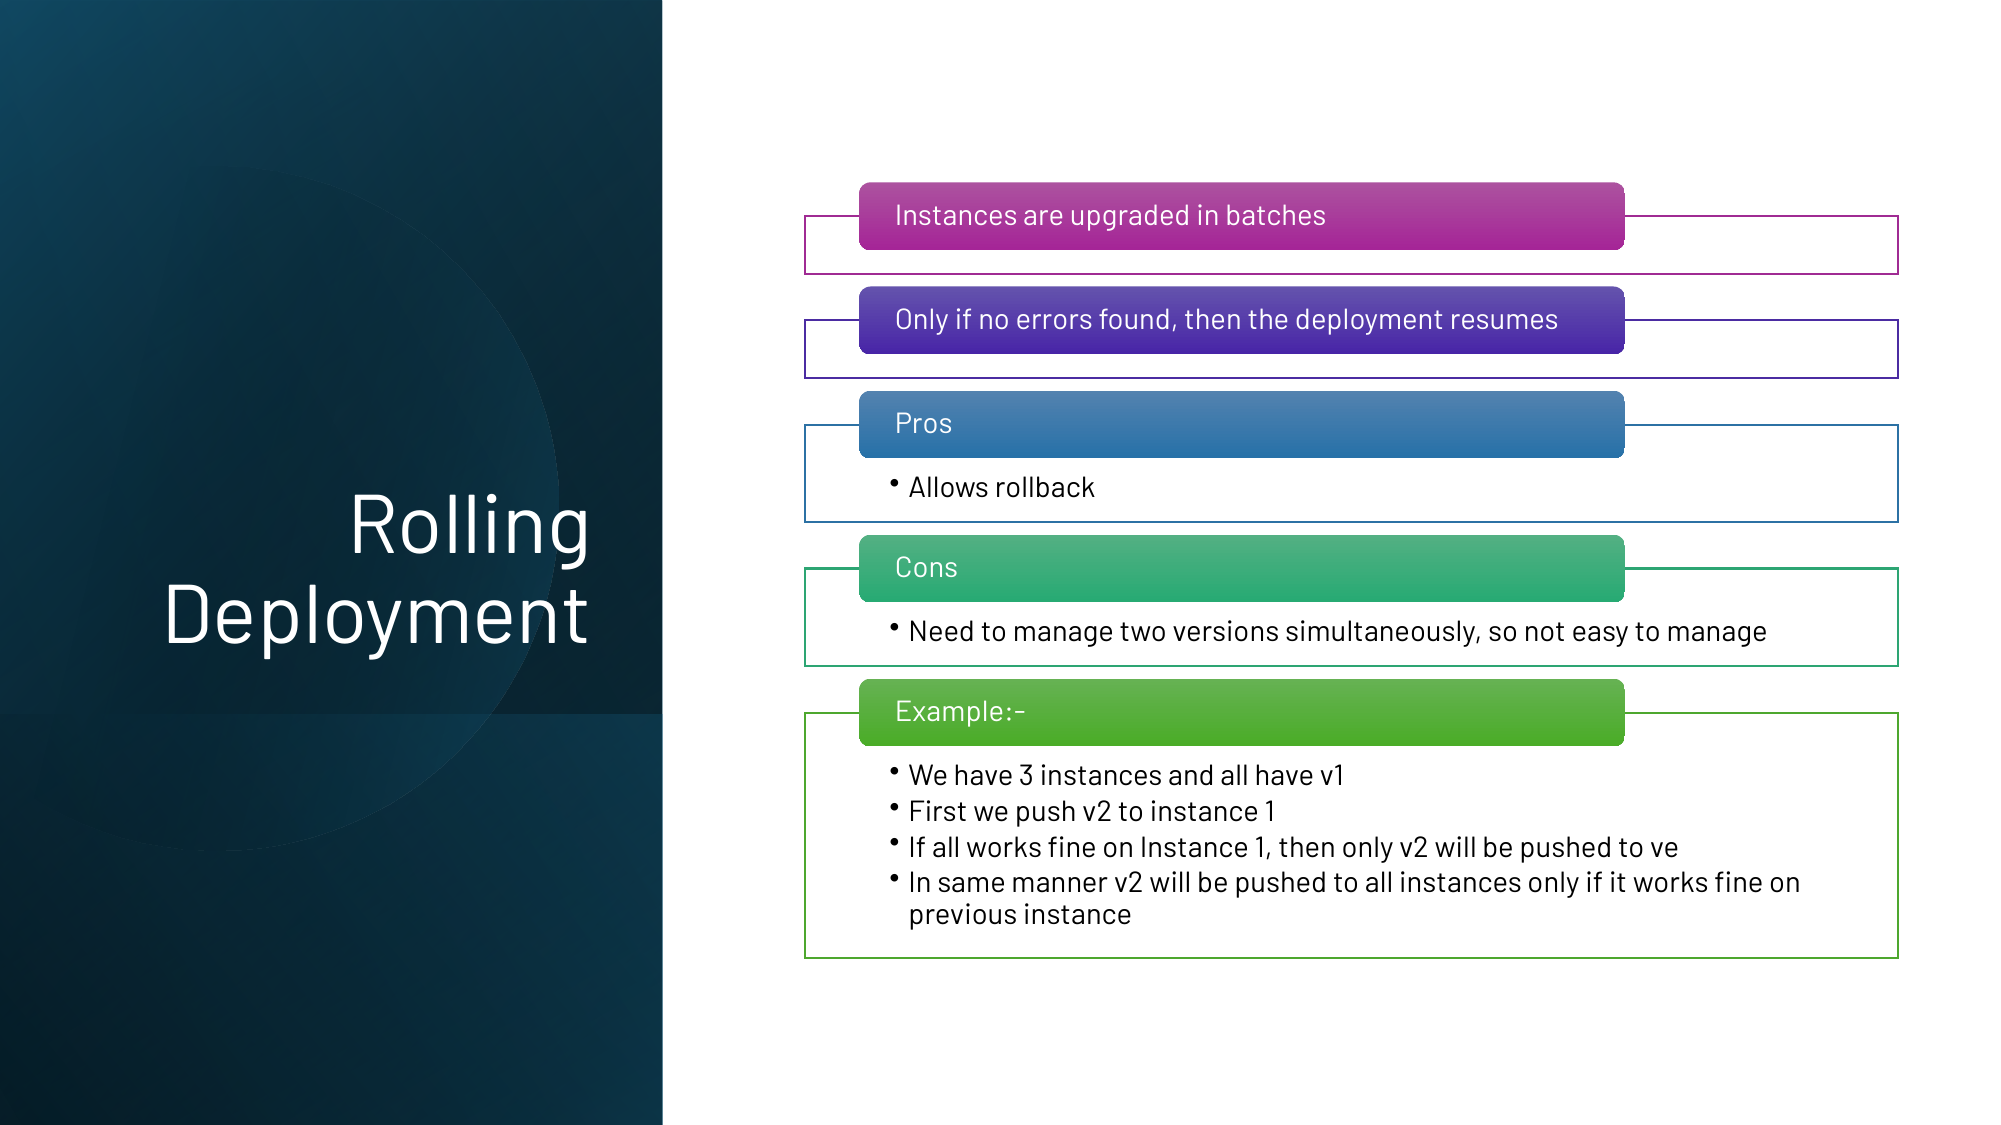

Instances are upgraded in batches
Only if no errors found, then the deployment resumes
Allows rollback
Pros
Need to manage two versions simultaneously, so not easy to manage
Cons
We have 3 instances and all have v1
First we push v2 to instance 1
If all works fine on Instance 1, then only v2 will be pushed to ve
In same manner v2 will be pushed to all instances only if it works fine on previous instance
Example:-

# Rolling Deployment